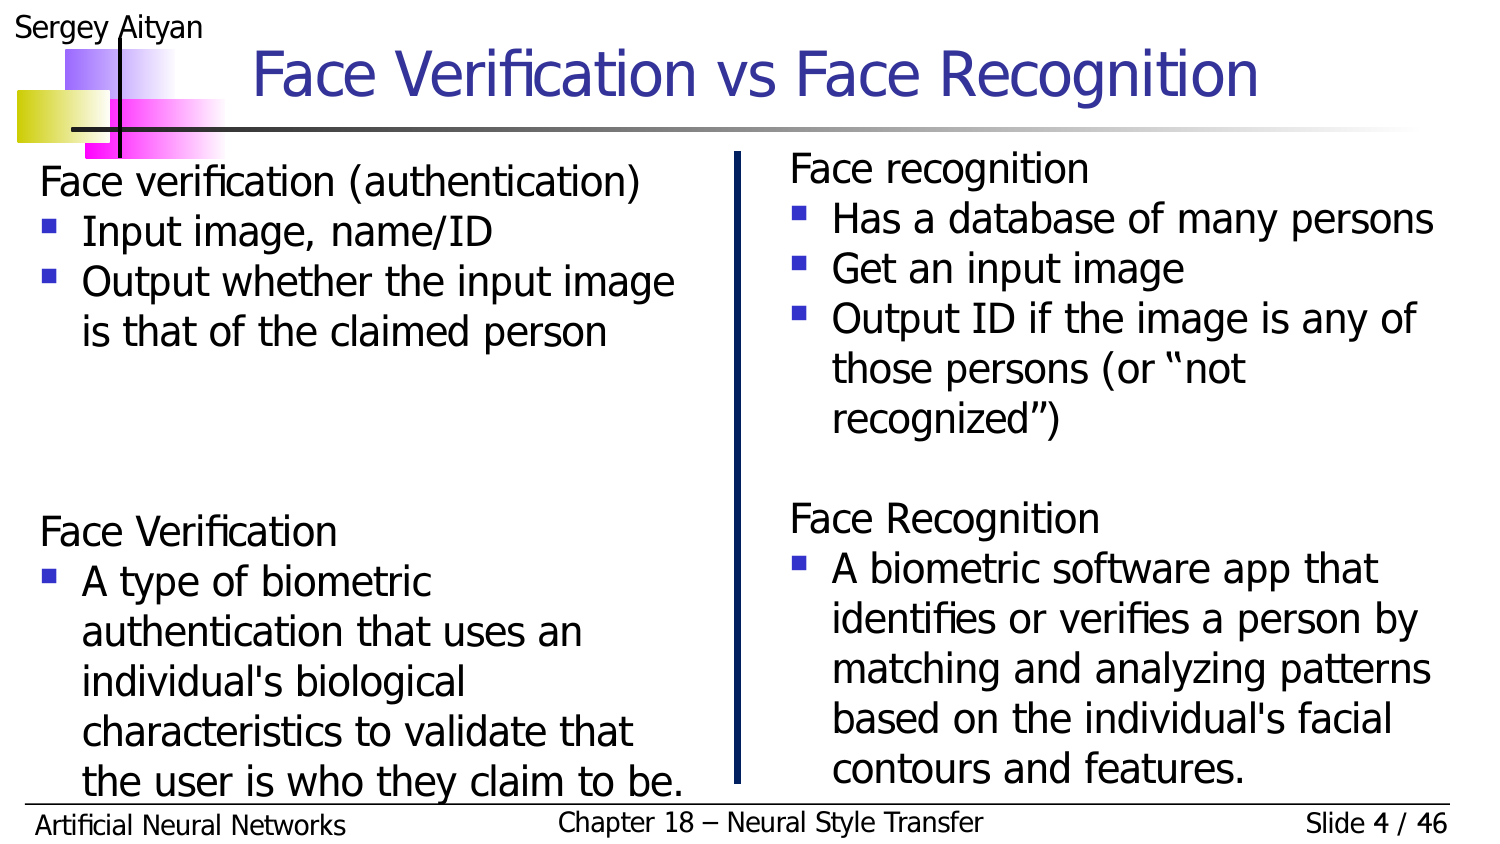

# Face Verification vs Face Recognition
Face recognition
Has a database of many persons
Get an input image
Output ID if the image is any of those persons (or “not recognized”)

Face Recognition
A biometric software app that identifies or verifies a person by matching and analyzing patterns based on the individual's facial contours and features.
Face verification (authentication)
Input image, name/ID
Output whether the input image is that of the claimed person

Face Verification
A type of biometric authentication that uses an individual's biological characteristics to validate that the user is who they claim to be.